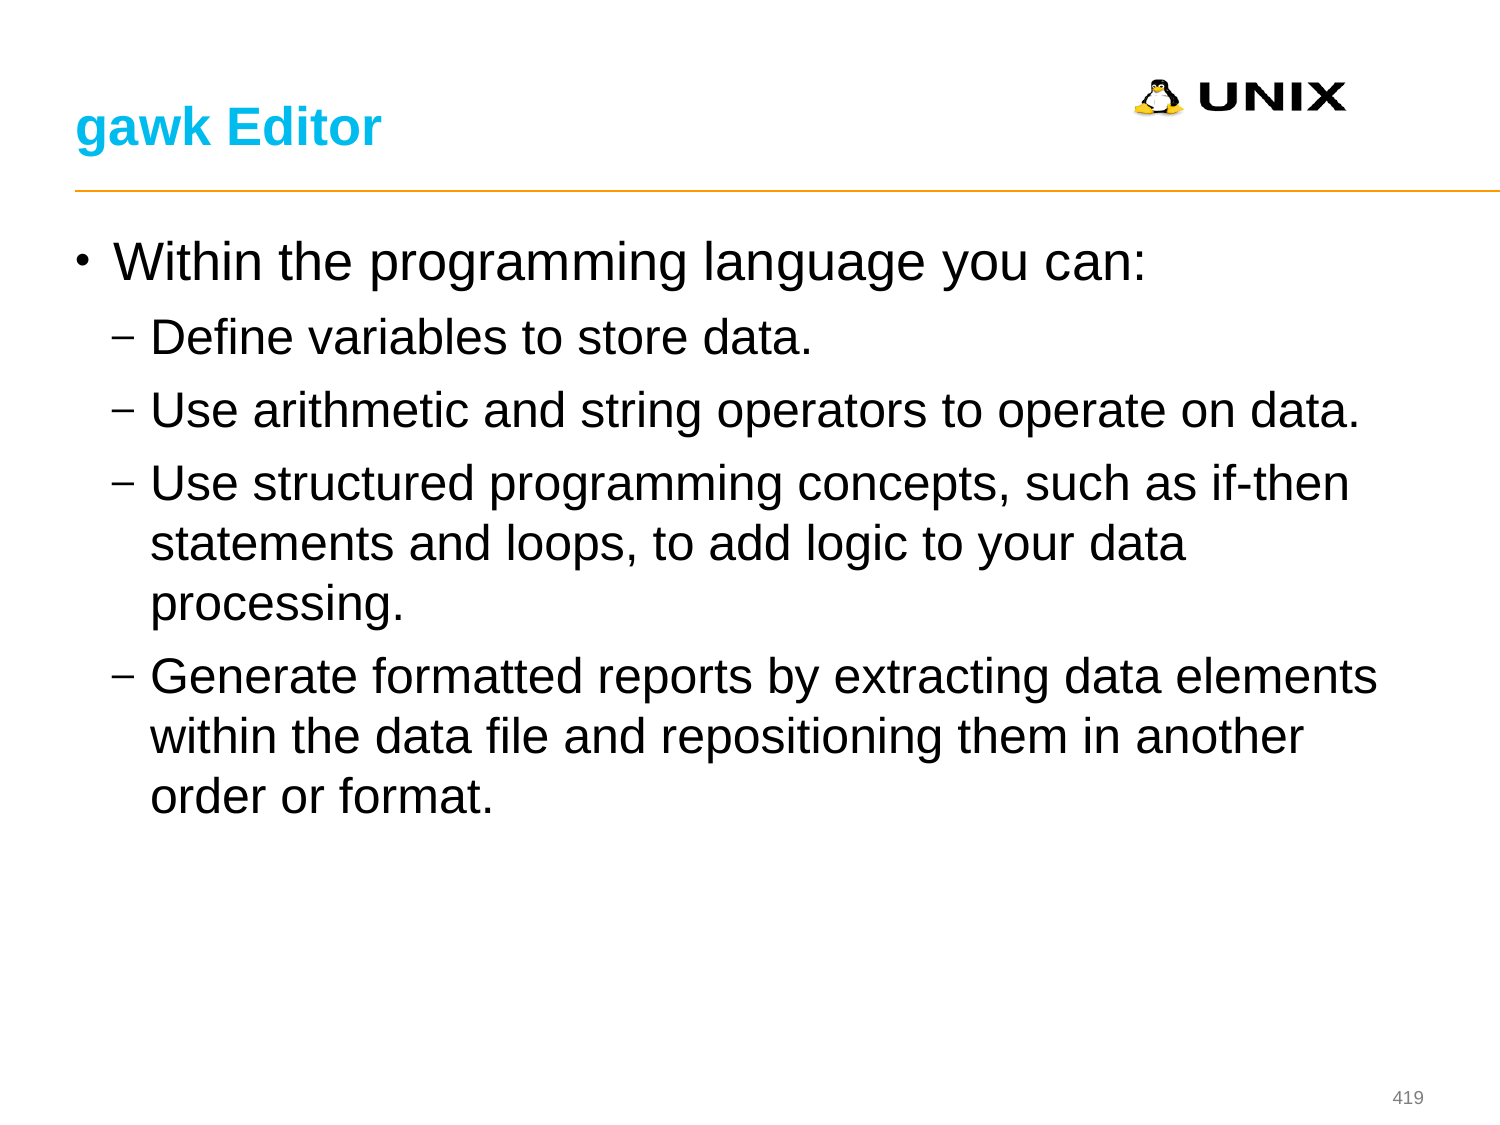

# gawk Editor
Within the programming language you can:
Define variables to store data.
Use arithmetic and string operators to operate on data.
Use structured programming concepts, such as if-then statements and loops, to add logic to your data processing.
Generate formatted reports by extracting data elements within the data file and repositioning them in another order or format.